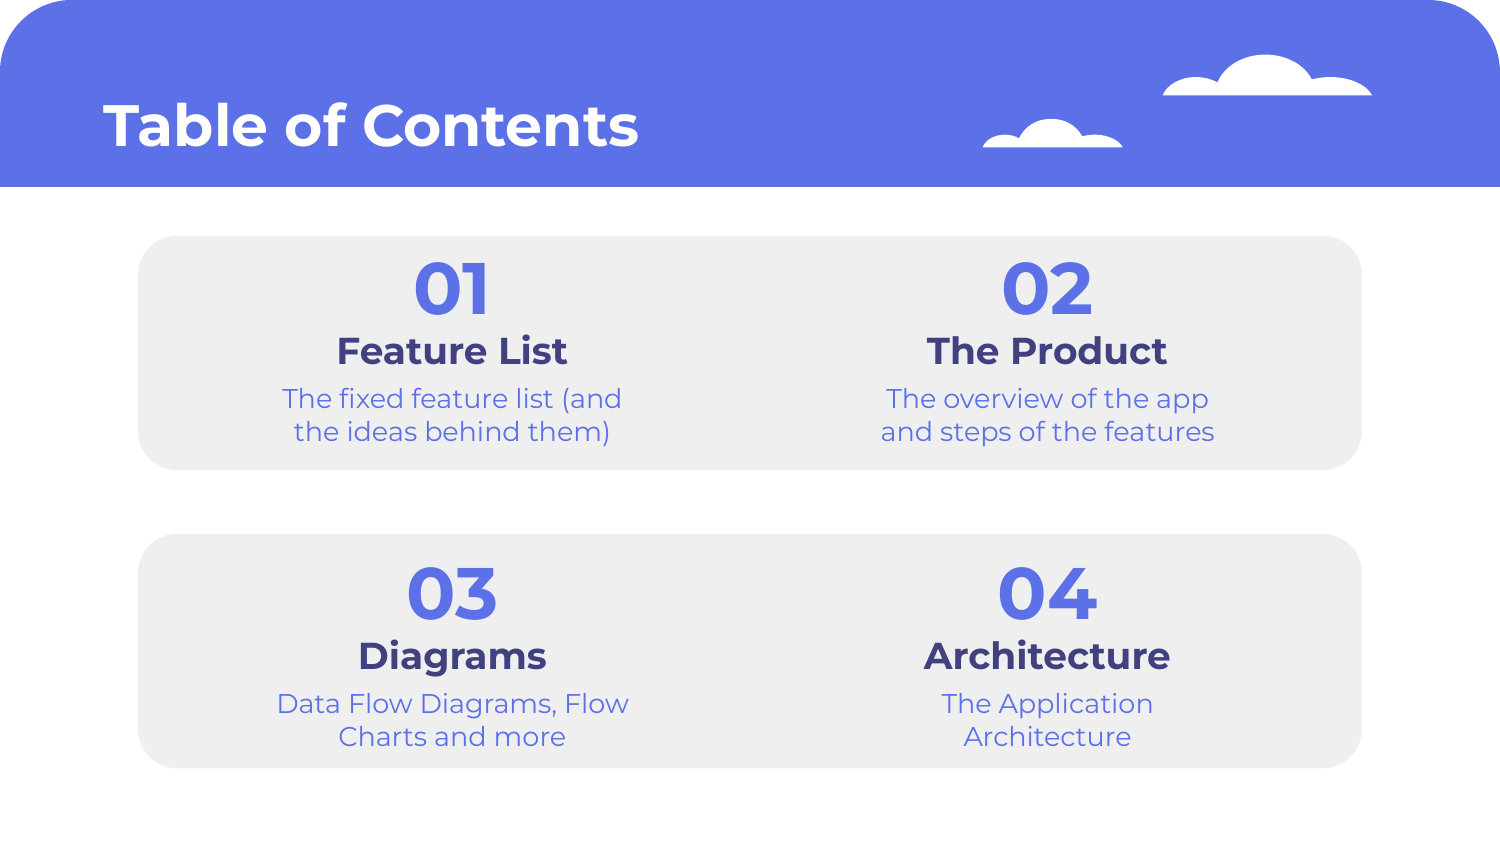

# Table of Contents
01
02
Feature List
The Product
The fixed feature list (and the ideas behind them)
The overview of the app and steps of the features
03
04
Diagrams
Architecture
Data Flow Diagrams, Flow Charts and more
The Application Architecture